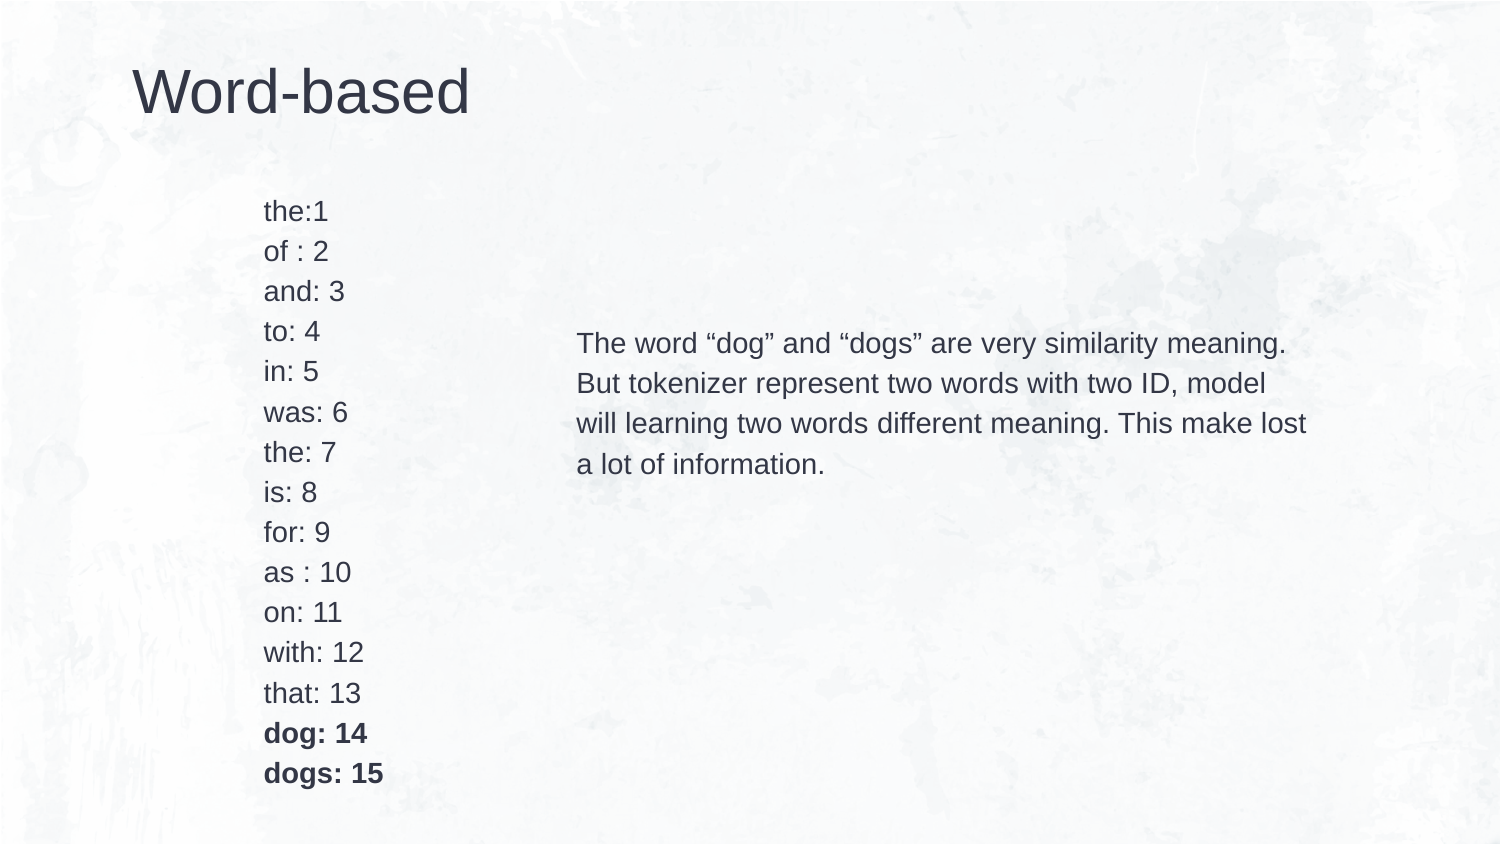

# Word-based
the:1
of : 2
and: 3
to: 4
in: 5
was: 6
the: 7
is: 8
for: 9
as : 10
on: 11
with: 12
that: 13
dog: 14
dogs: 15
The word “dog” and “dogs” are very similarity meaning. But tokenizer represent two words with two ID, model will learning two words different meaning. This make lost a lot of information.